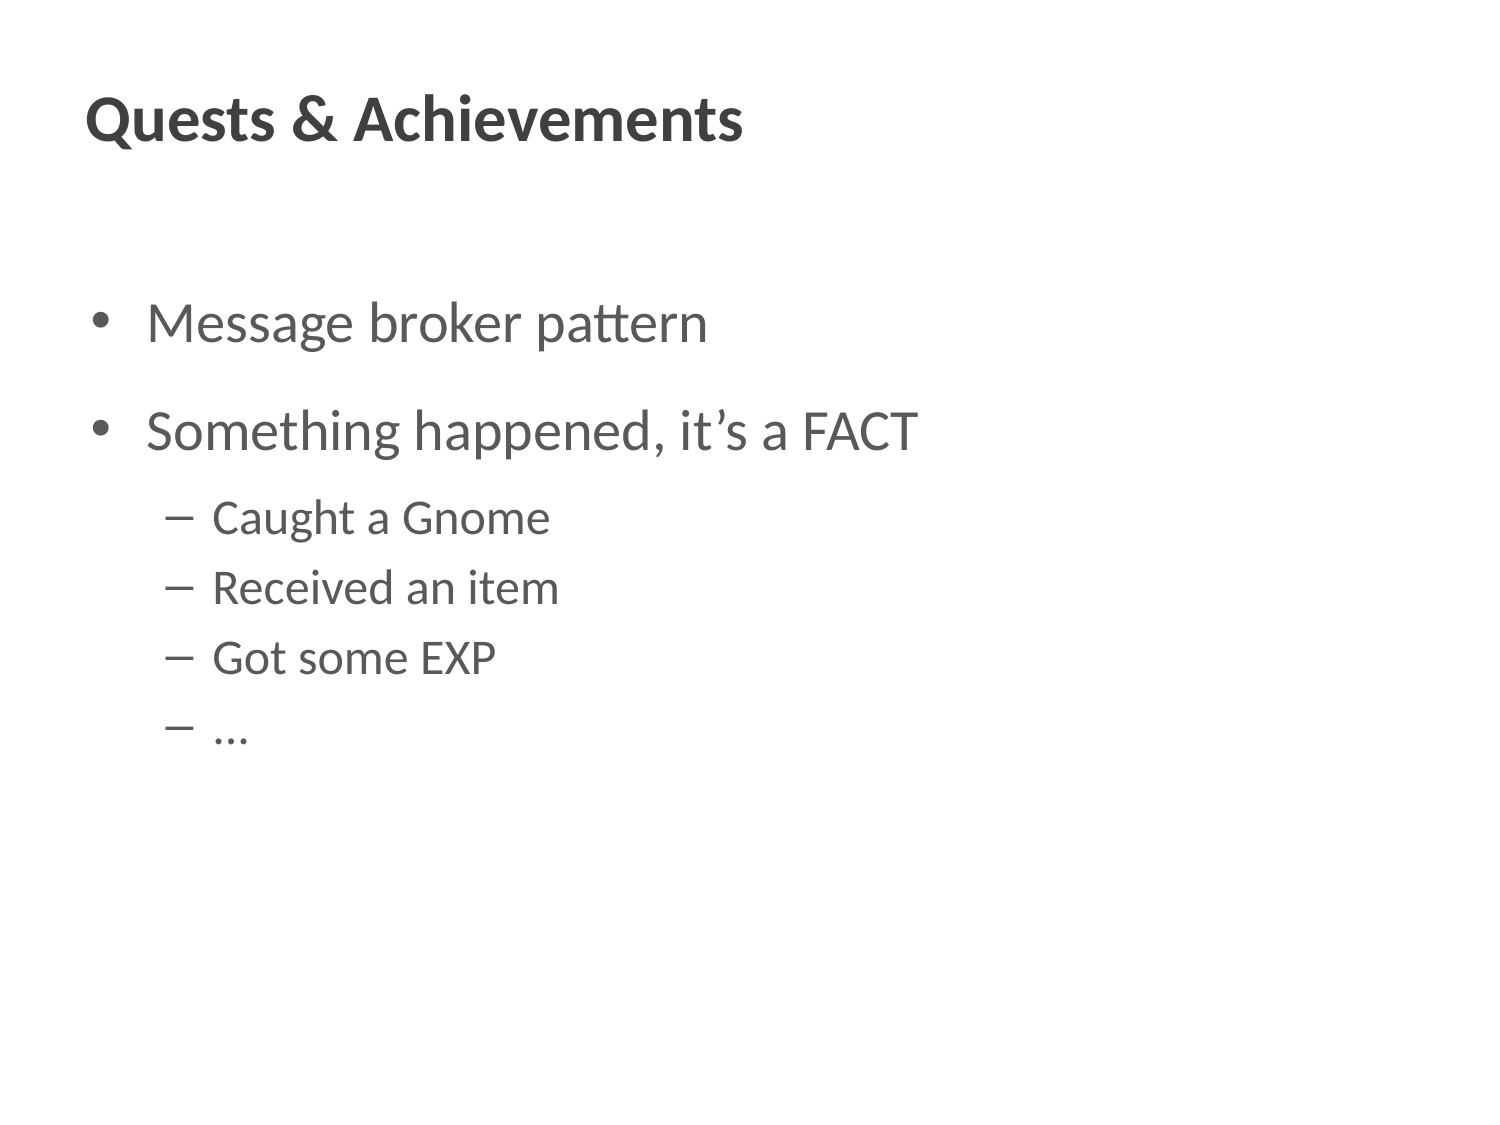

# Quests & Achievements
Message broker pattern
Something happened, it’s a FACT
Caught a Gnome
Received an item
Got some EXP
...